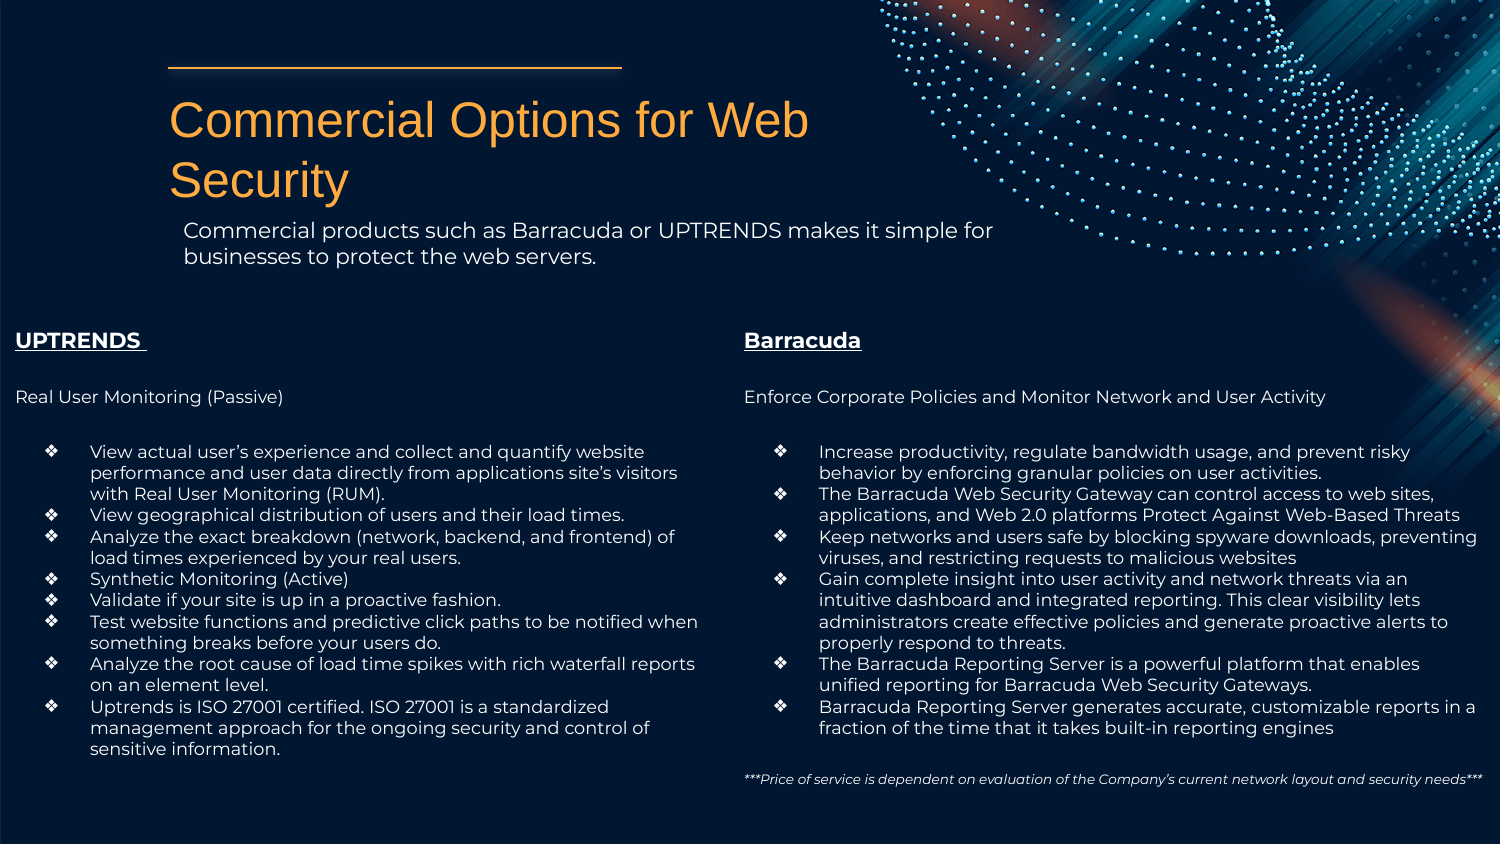

# Commercial Options for Web Security
Commercial products such as Barracuda or UPTRENDS makes it simple for businesses to protect the web servers.
UPTRENDS
Real User Monitoring (Passive)
View actual user’s experience and collect and quantify website performance and user data directly from applications site’s visitors with Real User Monitoring (RUM).
View geographical distribution of users and their load times.
Analyze the exact breakdown (network, backend, and frontend) of load times experienced by your real users.
Synthetic Monitoring (Active)
Validate if your site is up in a proactive fashion.
Test website functions and predictive click paths to be notified when something breaks before your users do.
Analyze the root cause of load time spikes with rich waterfall reports on an element level.
Uptrends is ISO 27001 certified. ISO 27001 is a standardized management approach for the ongoing security and control of sensitive information.

Barracuda
Enforce Corporate Policies and Monitor Network and User Activity
Increase productivity, regulate bandwidth usage, and prevent risky behavior by enforcing granular policies on user activities.
The Barracuda Web Security Gateway can control access to web sites, applications, and Web 2.0 platforms Protect Against Web-Based Threats
Keep networks and users safe by blocking spyware downloads, preventing viruses, and restricting requests to malicious websites
Gain complete insight into user activity and network threats via an intuitive dashboard and integrated reporting. This clear visibility lets administrators create effective policies and generate proactive alerts to properly respond to threats.
The Barracuda Reporting Server is a powerful platform that enables unified reporting for Barracuda Web Security Gateways.
Barracuda Reporting Server generates accurate, customizable reports in a fraction of the time that it takes built-in reporting engines
***Price of service is dependent on evaluation of the Company’s current network layout and security needs***